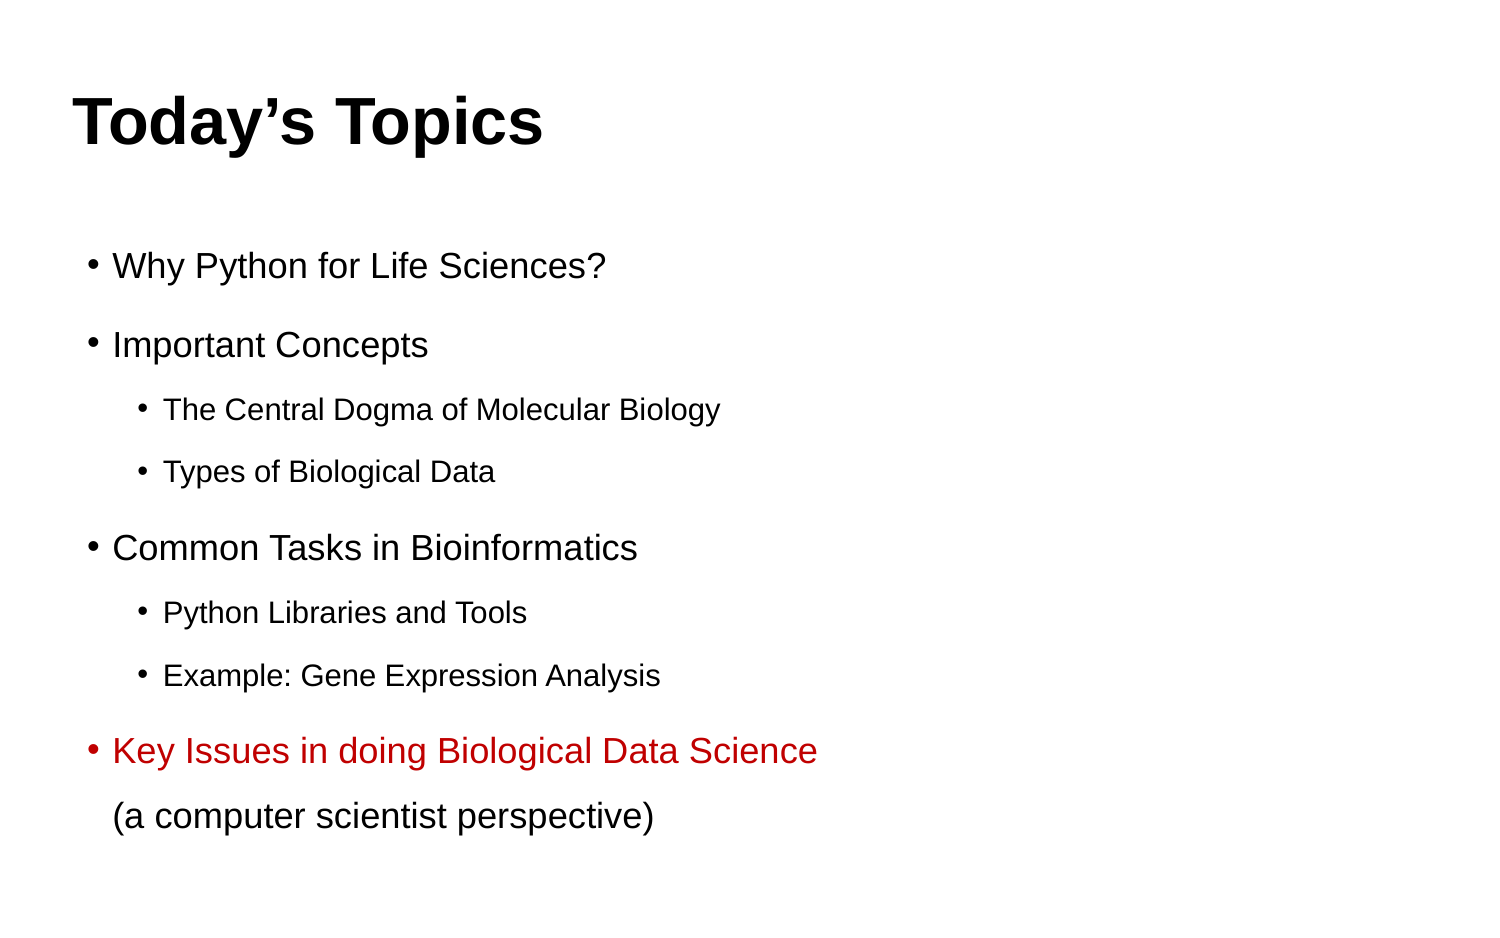

# Today’s Topics
Why Python for Life Sciences?
Important Concepts
The Central Dogma of Molecular Biology
Types of Biological Data
Common Tasks in Bioinformatics
Python Libraries and Tools
Example: Gene Expression Analysis
Key Issues in doing Biological Data Science
(a computer scientist perspective)